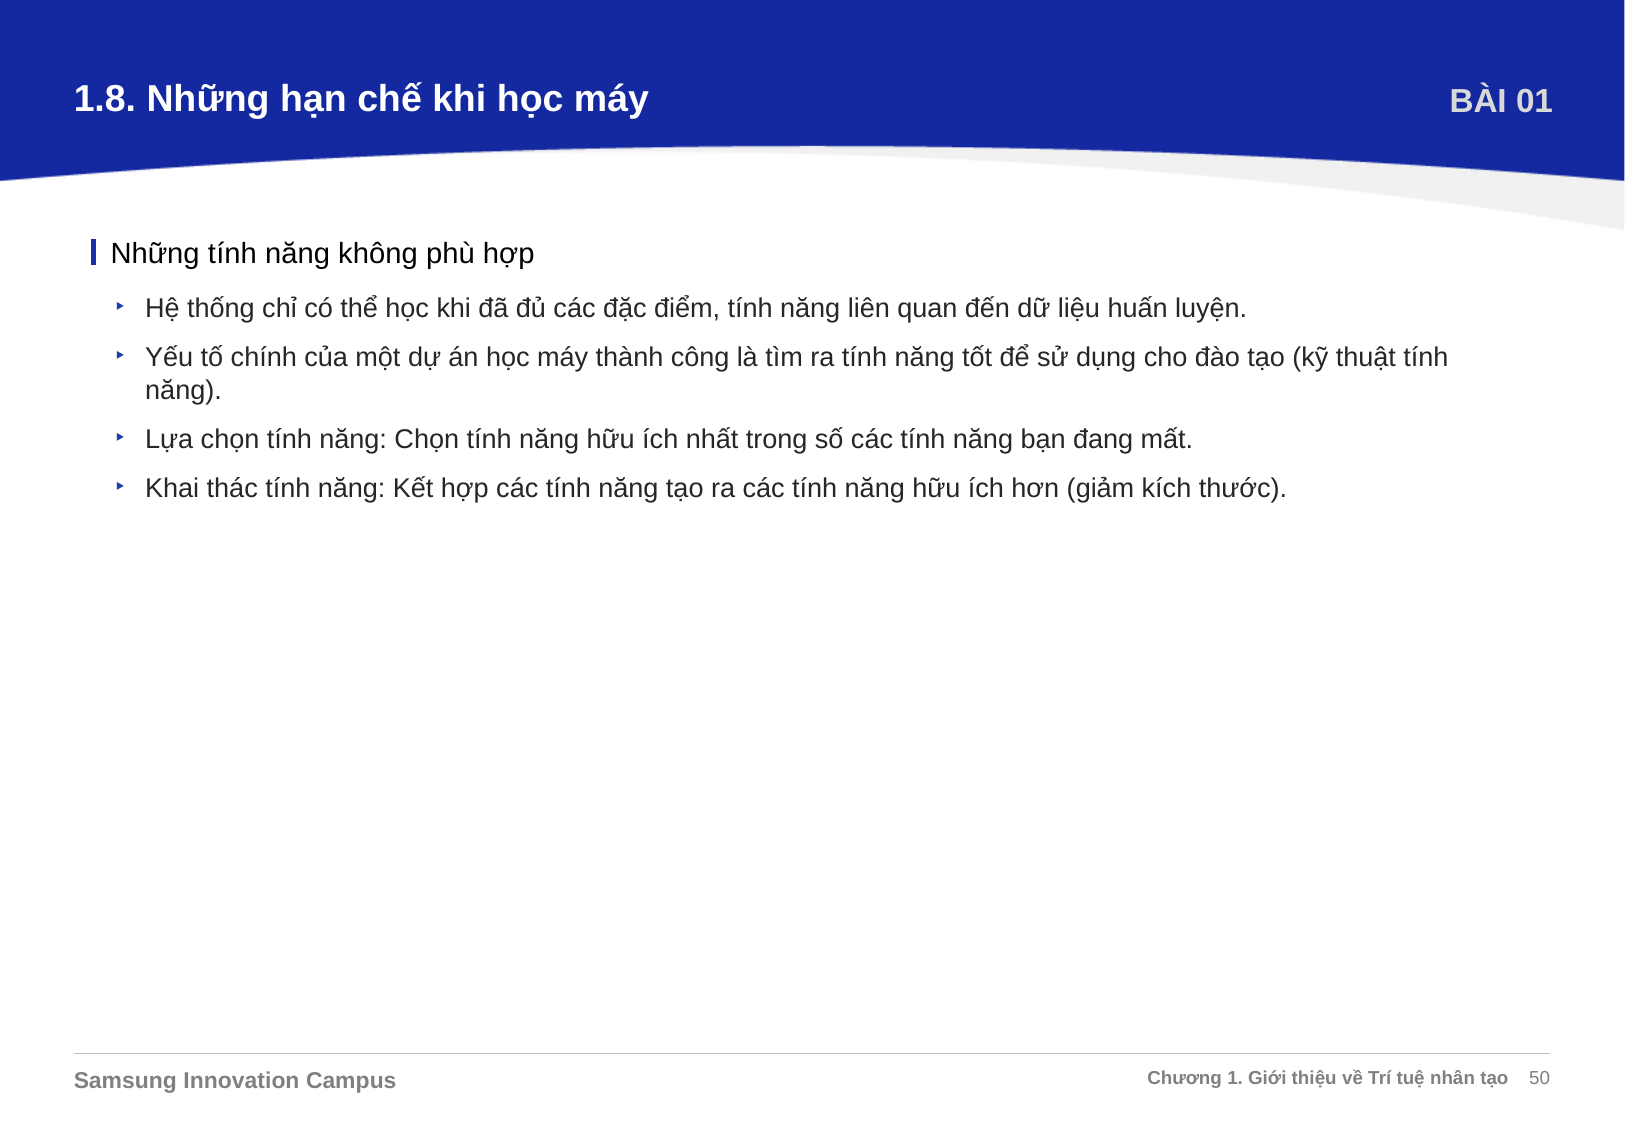

1.8. Những hạn chế khi học máy
BÀI 01
Những tính năng không phù hợp
Hệ thống chỉ có thể học khi đã đủ các đặc điểm, tính năng liên quan đến dữ liệu huấn luyện.
Yếu tố chính của một dự án học máy thành công là tìm ra tính năng tốt để sử dụng cho đào tạo (kỹ thuật tính năng).
Lựa chọn tính năng: Chọn tính năng hữu ích nhất trong số các tính năng bạn đang mất.
Khai thác tính năng: Kết hợp các tính năng tạo ra các tính năng hữu ích hơn (giảm kích thước).